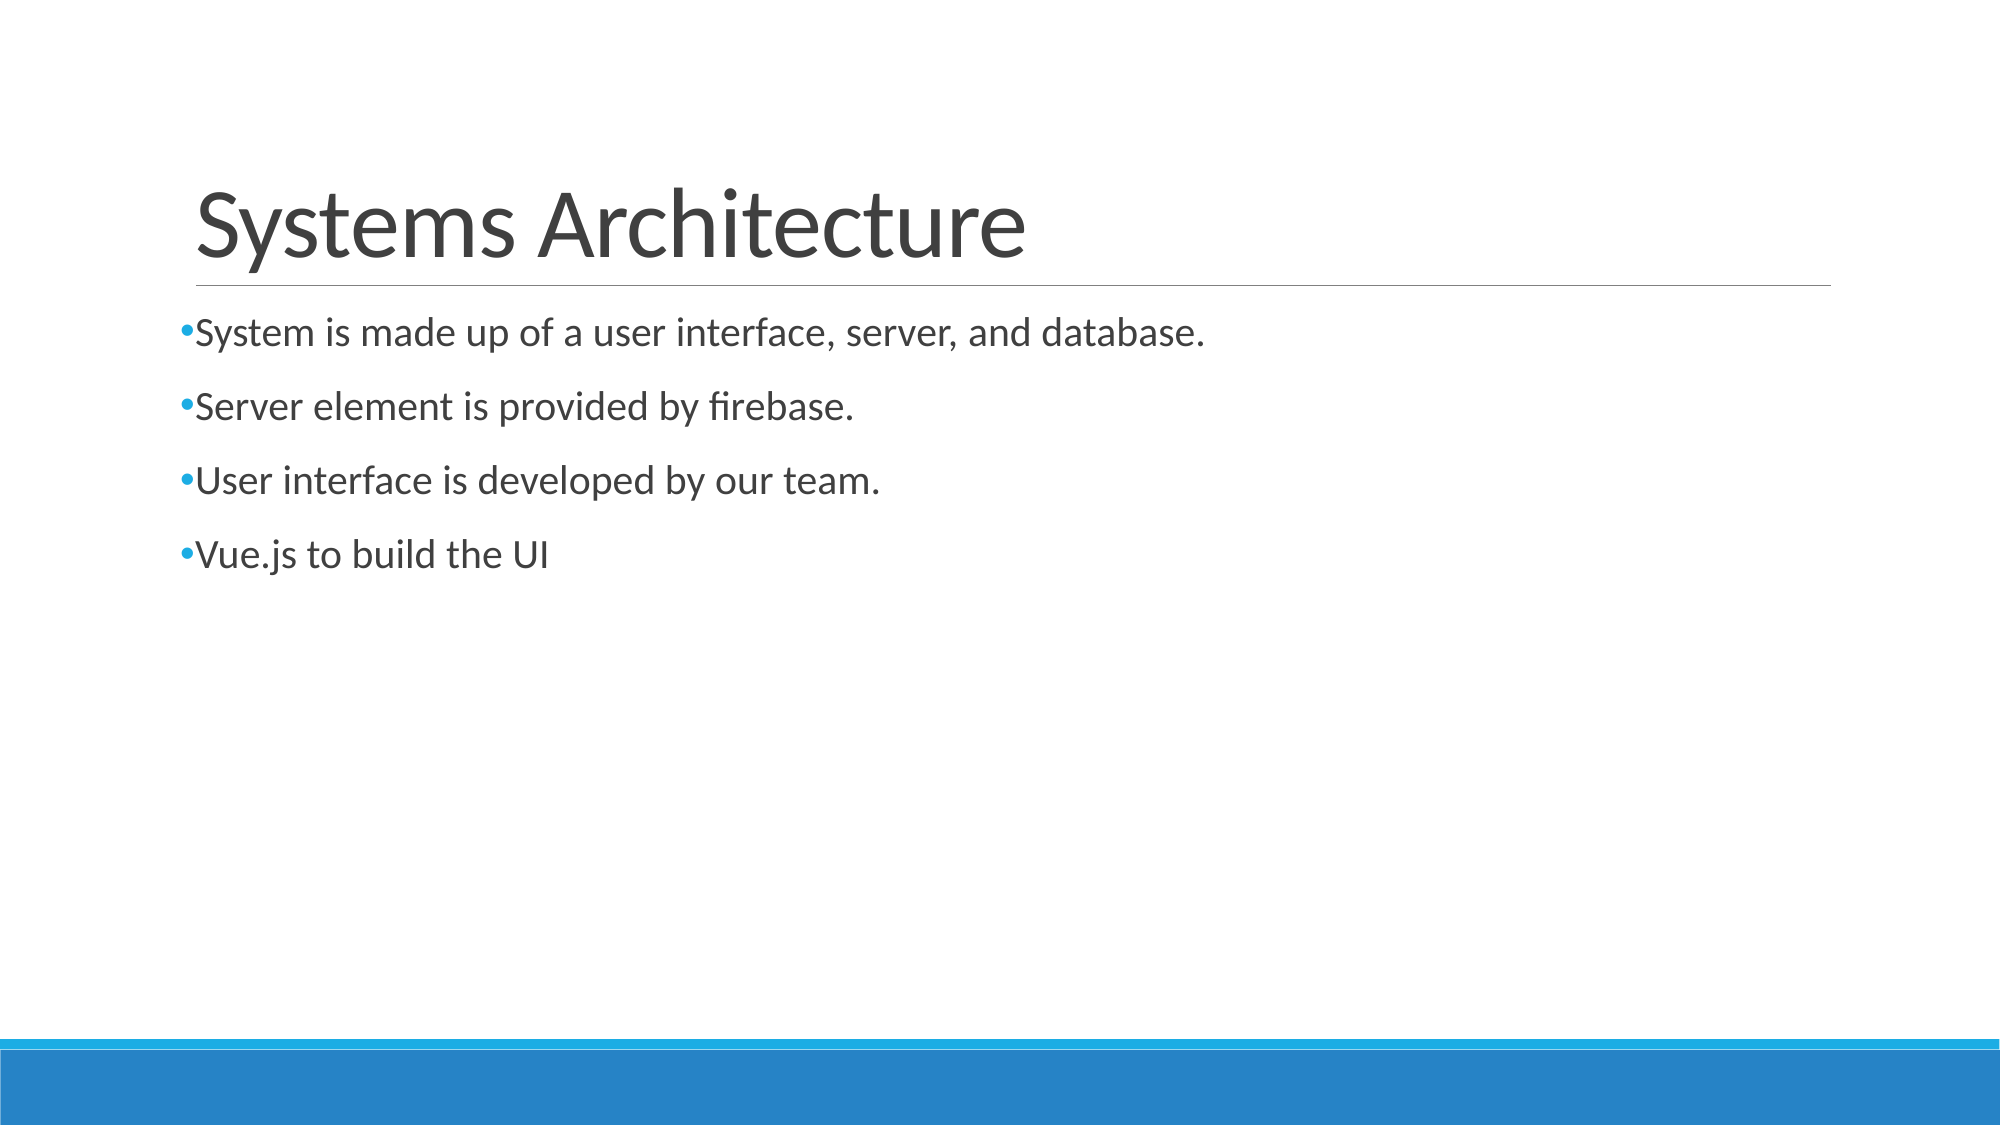

# Systems Architecture
System is made up of a user interface, server, and database.
Server element is provided by firebase.
User interface is developed by our team.
Vue.js to build the UI